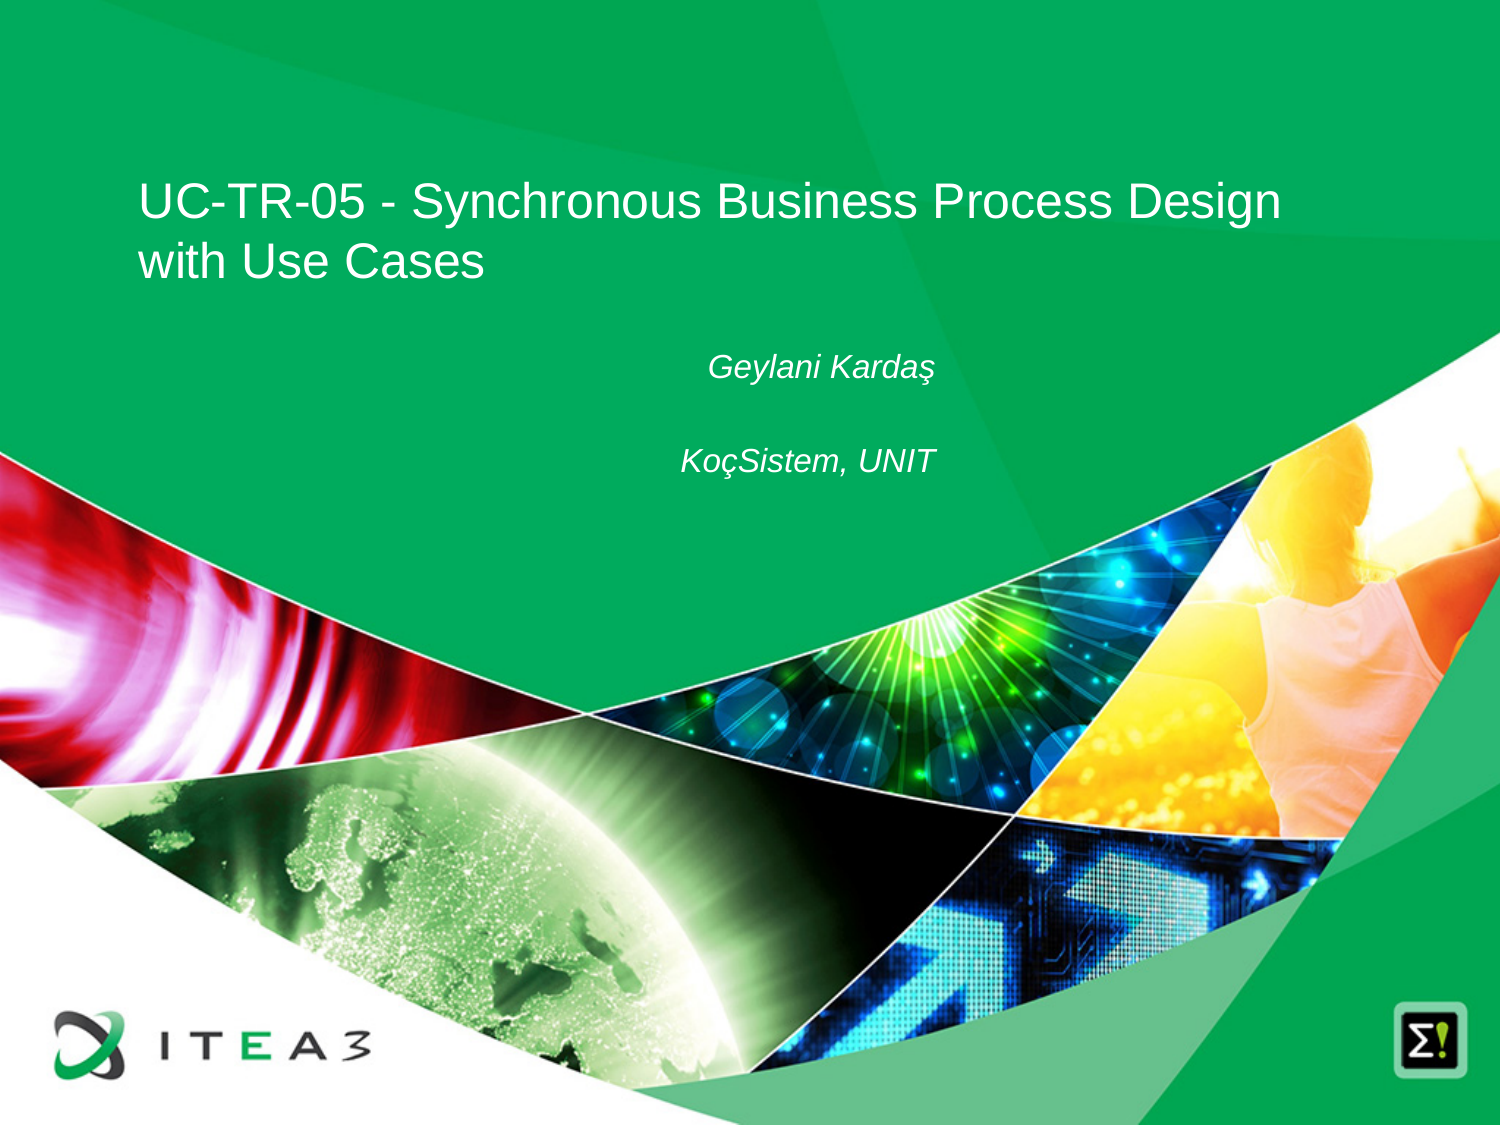

UC-TR-05 - Synchronous Business Process Design with Use Cases
Geylani Kardaş

KoçSistem, UNIT